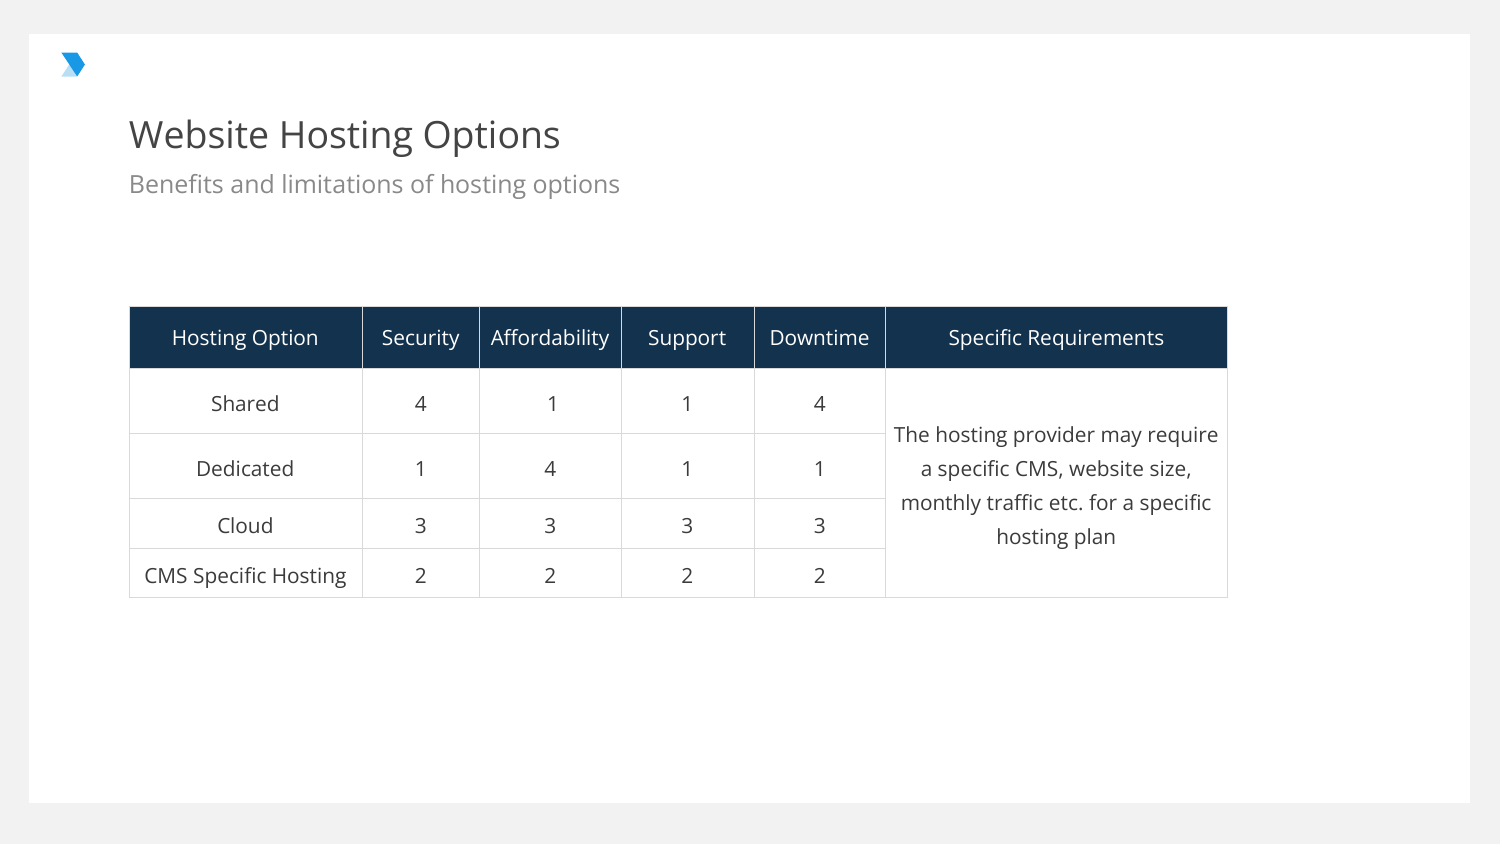

# Website Hosting Options
Benefits and limitations of hosting options
| Hosting Option | Security | Affordability | Support | Downtime | Specific Requirements |
| --- | --- | --- | --- | --- | --- |
| Shared | 4 | 1 | 1 | 4 | The hosting provider may require a specific CMS, website size, monthly traffic etc. for a specific hosting plan |
| Dedicated | 1 | 4 | 1 | 1 |  |
| Cloud | 3 | 3 | 3 | 3 |  |
| CMS Specific Hosting | 2 | 2 | 2 | 2 |  |